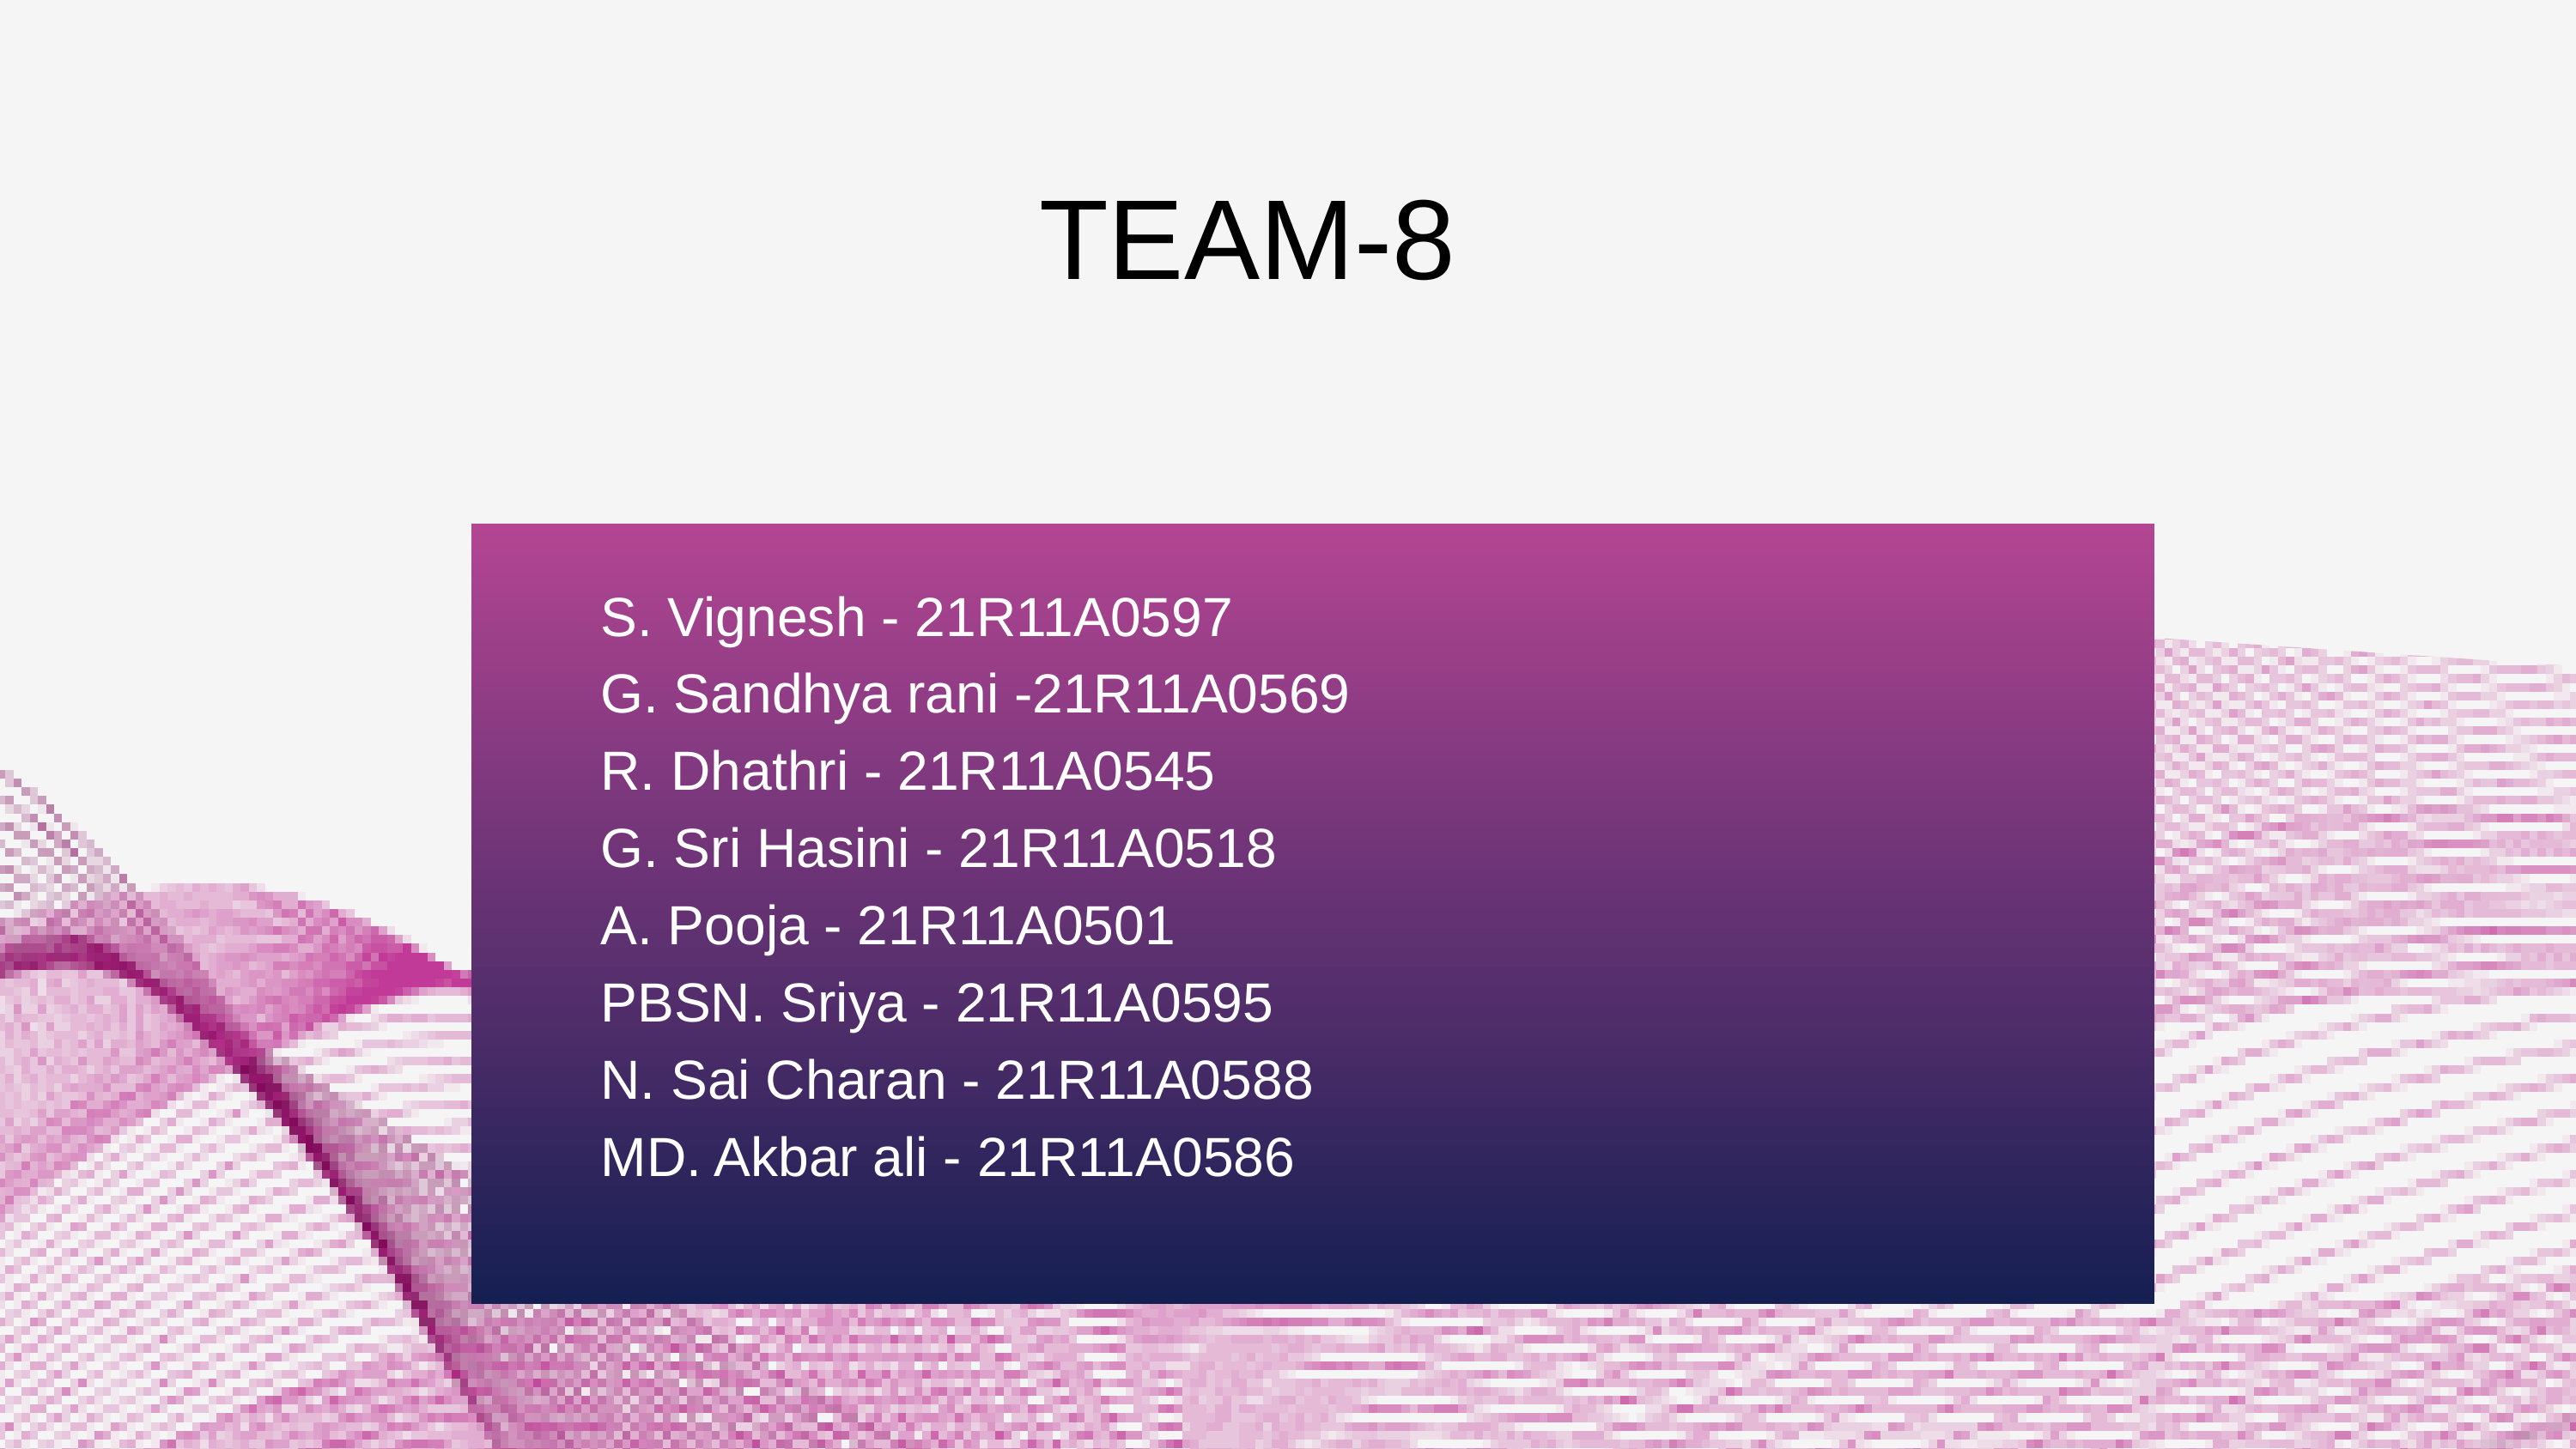

TEAM-8

S. Vignesh - 21R11A0597
G. Sandhya rani -21R11A0569
R. Dhathri - 21R11A0545
G. Sri Hasini - 21R11A0518
A. Pooja - 21R11A0501
PBSN. Sriya - 21R11A0595
N. Sai Charan - 21R11A0588
MD. Akbar ali - 21R11A0586